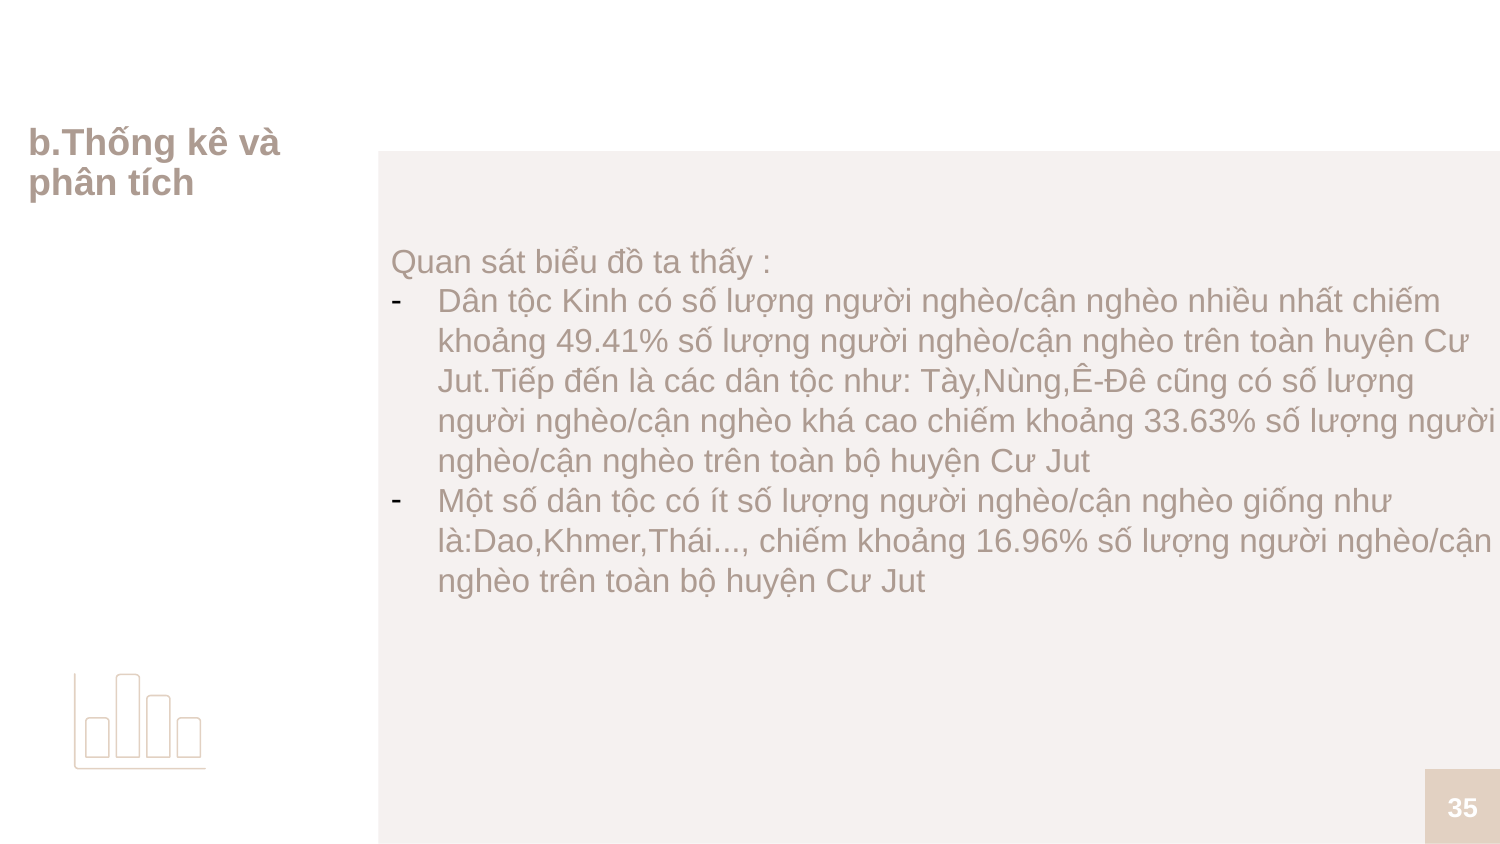

# b.Thống kê và phân tích
Quan sát biểu đồ ta thấy :
Dân tộc Kinh có số lượng người nghèo/cận nghèo nhiều nhất chiếm khoảng 49.41% số lượng người nghèo/cận nghèo trên toàn huyện Cư Jut.Tiếp đến là các dân tộc như: Tày,Nùng,Ê-Đê cũng có số lượng người nghèo/cận nghèo khá cao chiếm khoảng 33.63% số lượng người nghèo/cận nghèo trên toàn bộ huyện Cư Jut
Một số dân tộc có ít số lượng người nghèo/cận nghèo giống như là:Dao,Khmer,Thái..., chiếm khoảng 16.96% số lượng người nghèo/cận nghèo trên toàn bộ huyện Cư Jut

35